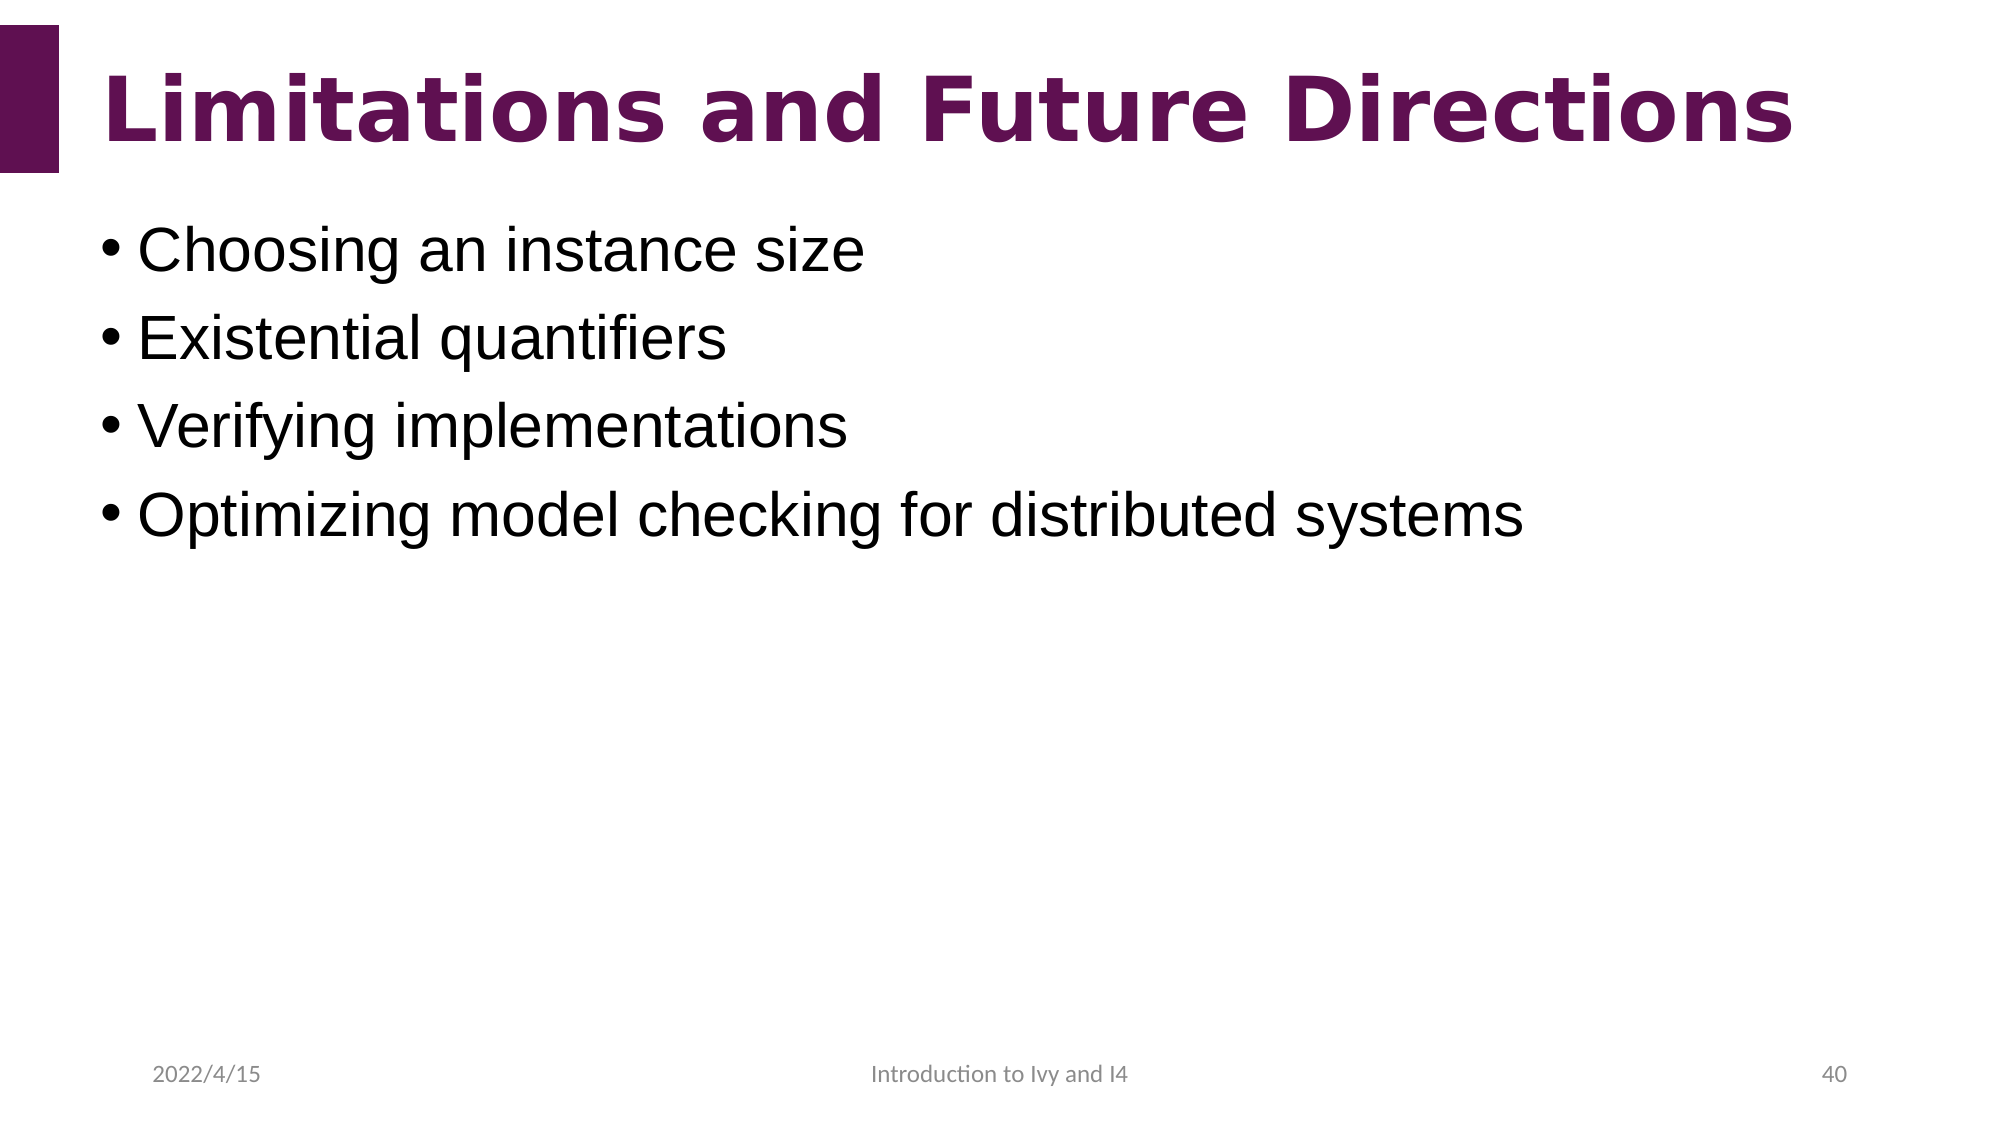

# Limitations and Future Directions
Choosing an instance size
Existential quantifiers
Verifying implementations
Optimizing model checking for distributed systems
2022/4/15
Introduction to Ivy and I4
40